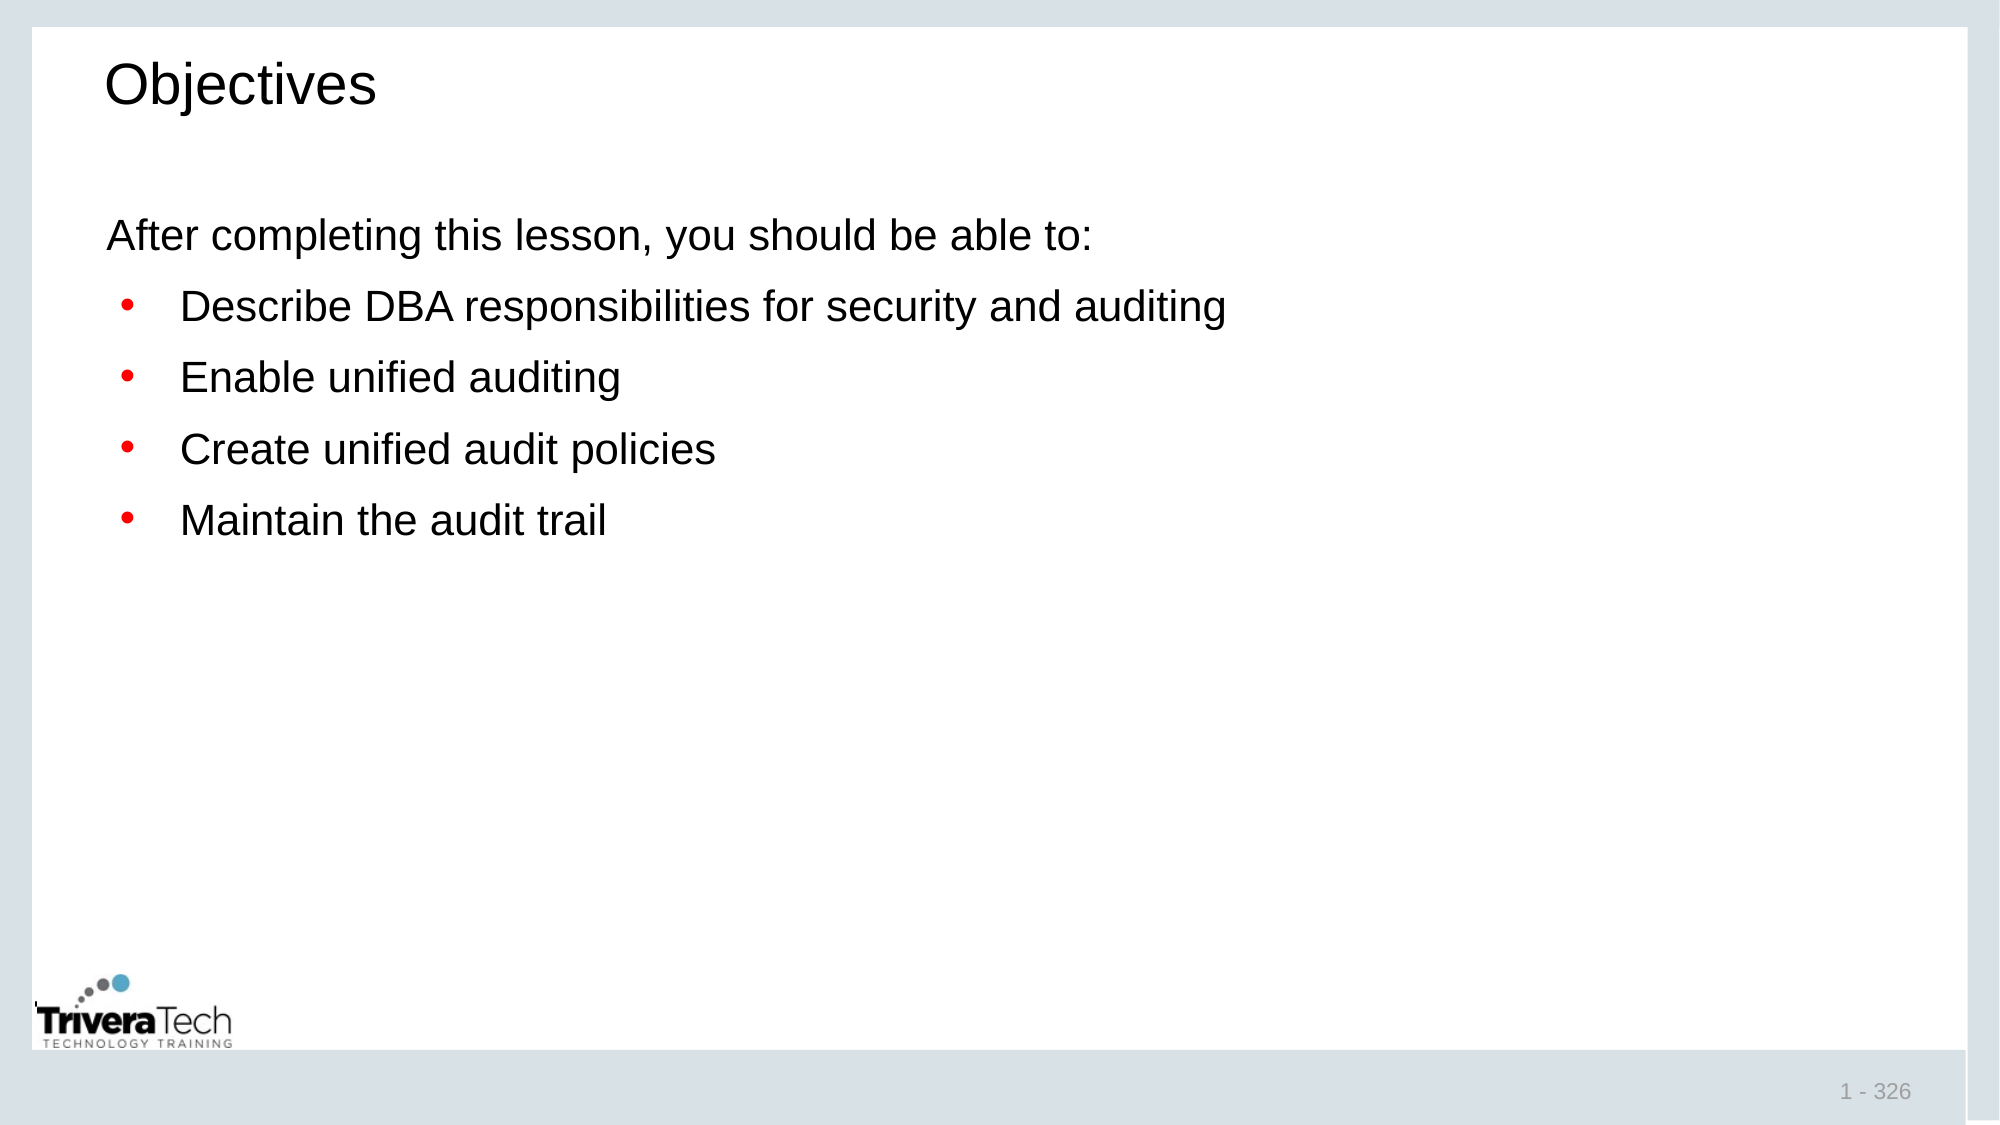

# Objectives
After completing this lesson, you should be able to:
Describe DBA responsibilities for security and auditing
Enable unified auditing
Create unified audit policies
Maintain the audit trail